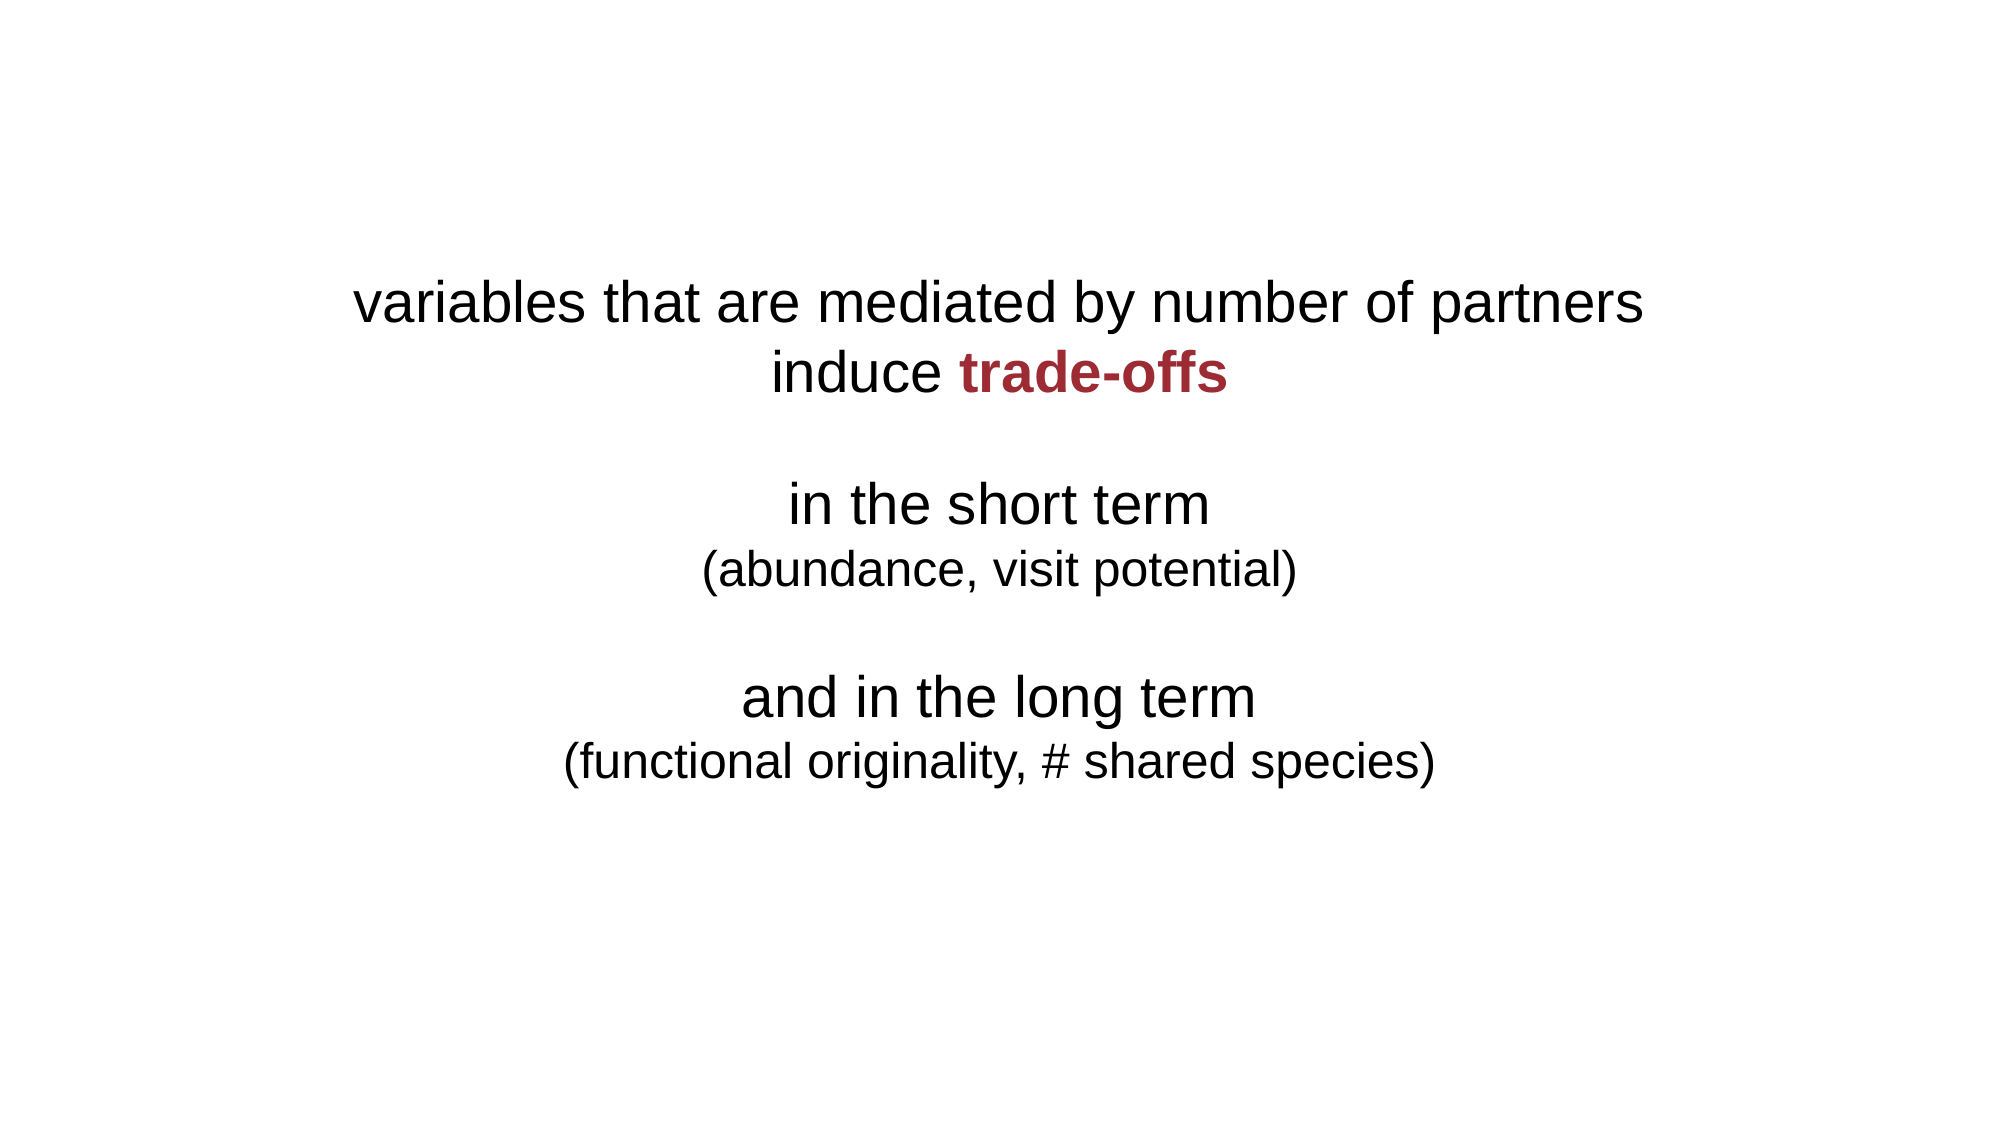

variables that are mediated by number of partners
induce trade-offs
in the short term
(abundance, visit potential)
and in the long term
(functional originality, # shared species)